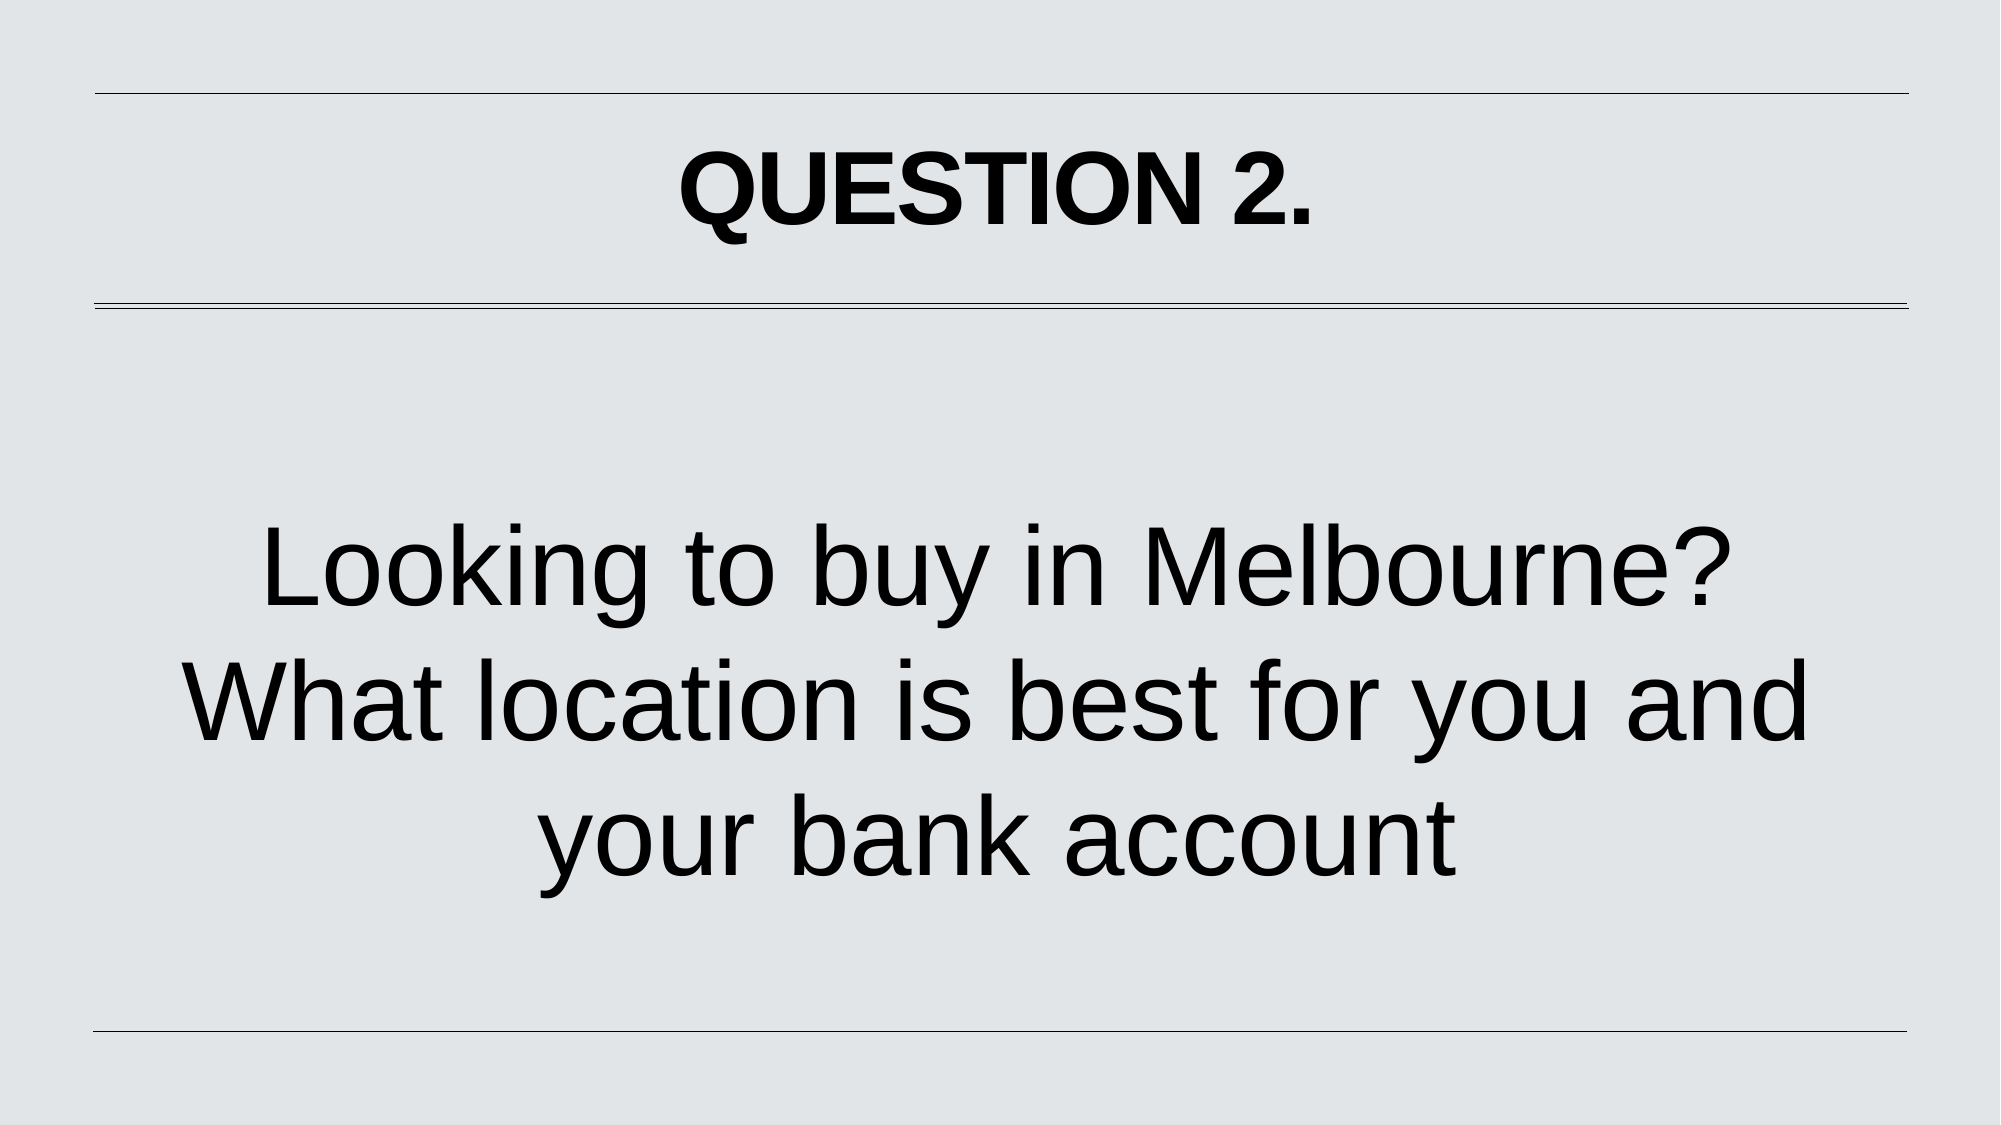

# QUESTION 2.
Looking to buy in Melbourne? What location is best for you and your bank account